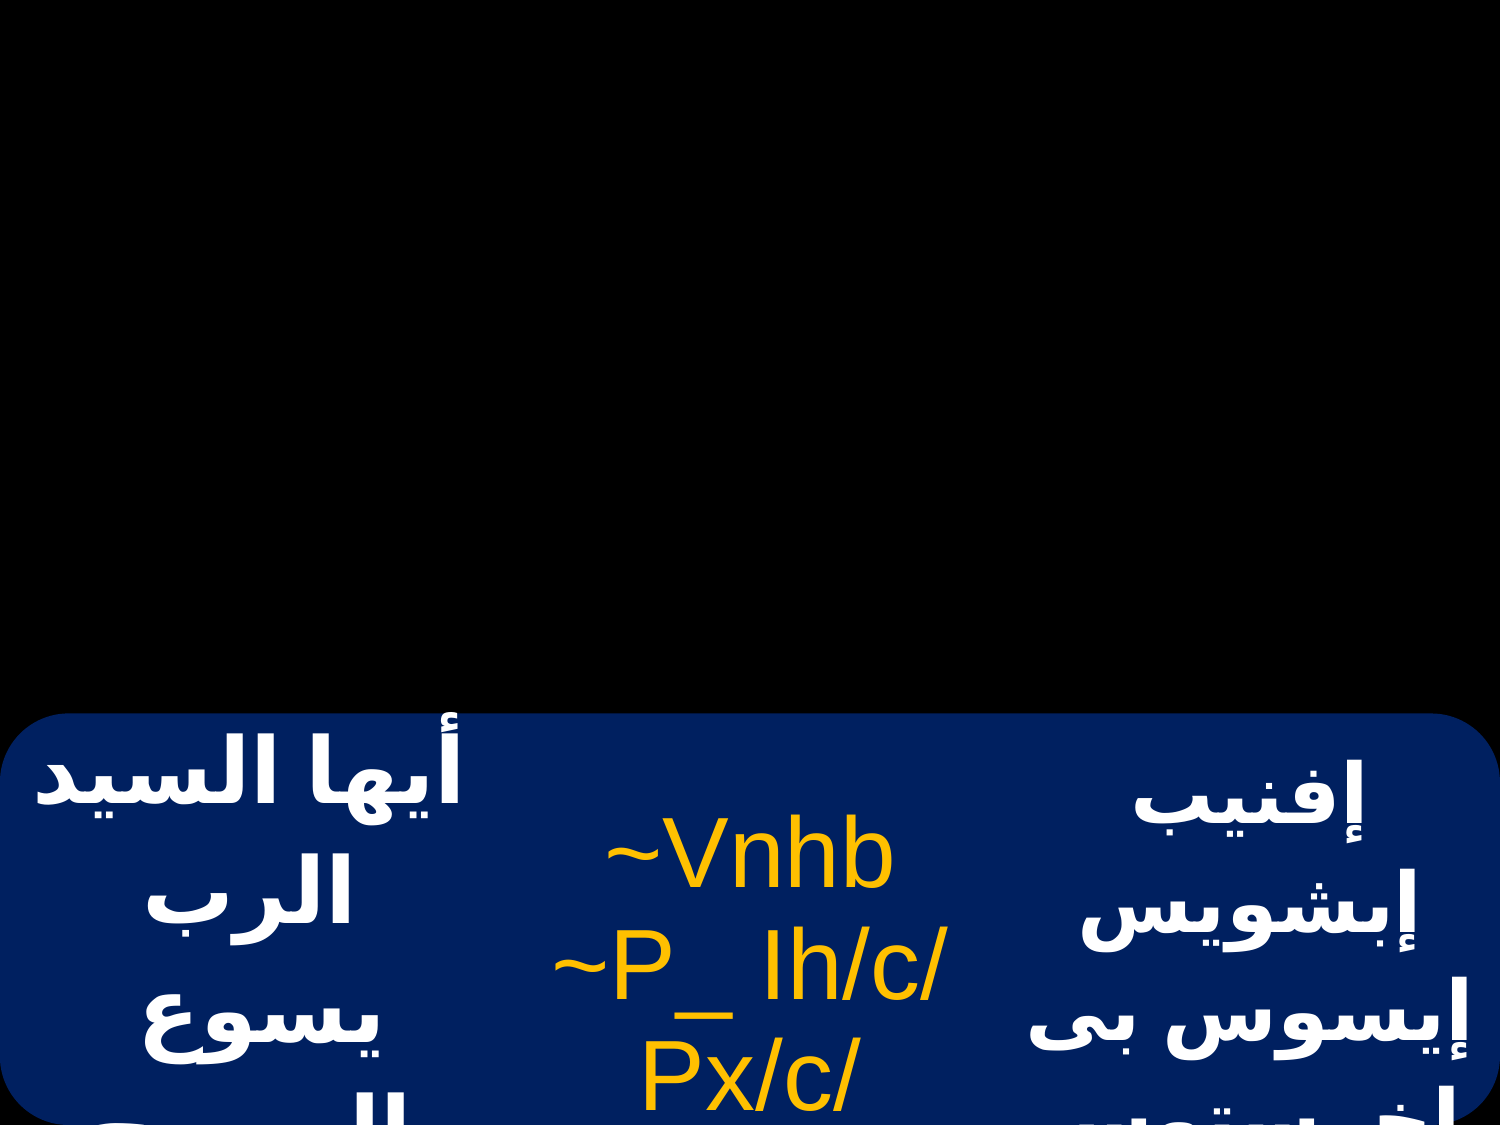

| أيها السيد الرب يسوع المسيح إلهنا | ~Vnhb ~P\_ Ih/c/ Px/c/ Pennou; | إفنيب إبشويس إيسوس بى إخرستوس بيننوتى |
| --- | --- | --- |